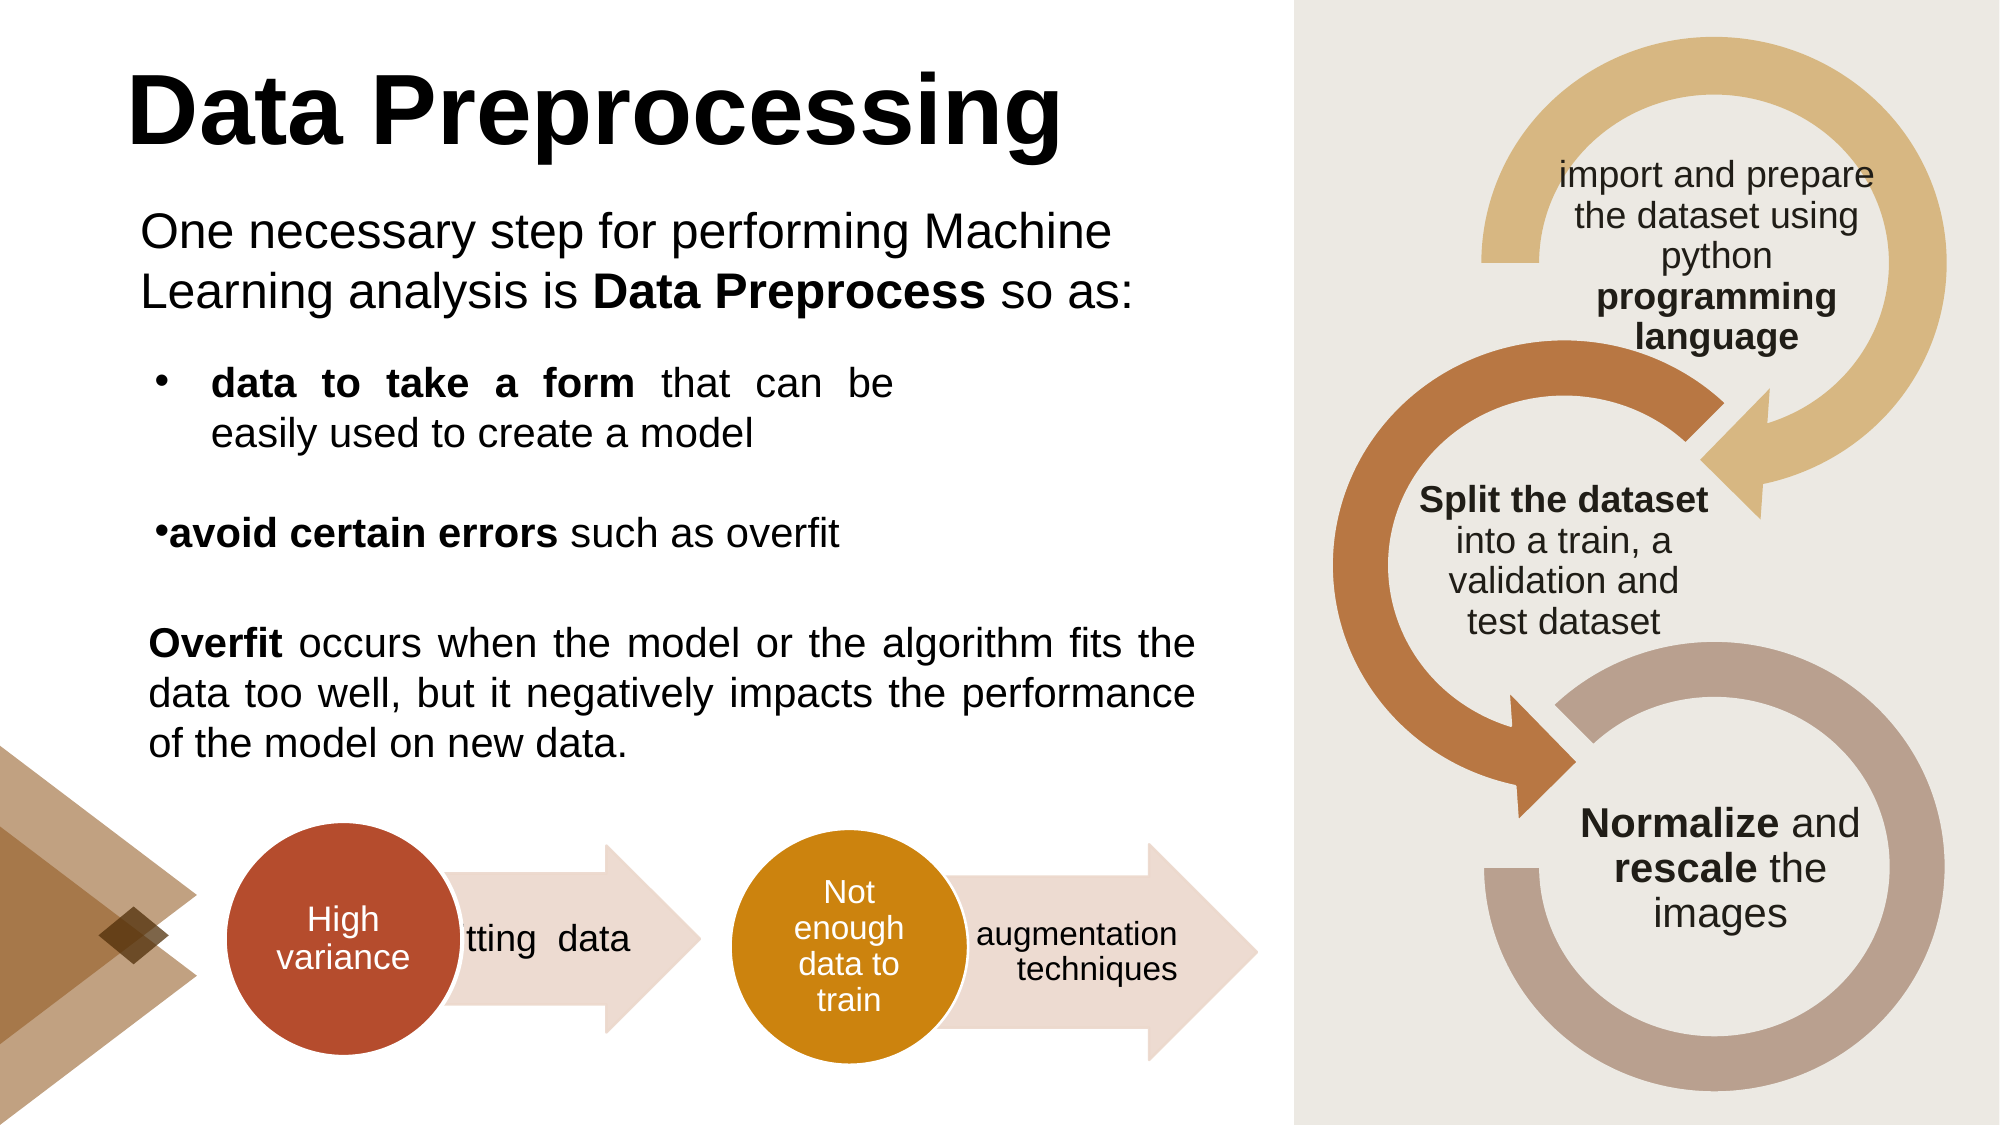

import and prepare the dataset using python programming language

Split the dataset into a train, a validation and test dataset

Normalize and rescale the images

Data Preprocessing
One necessary step for performing Machine Learning analysis is Data Preprocess so as:
data to take a form that can be easily used to create a model

avoid certain errors such as overfit
Overfit occurs when the model or the algorithm fits the data too well, but it negatively impacts the performance of the model on new data.

Splitting  data
High variance
Data augmentation techniques
Not enough data to train